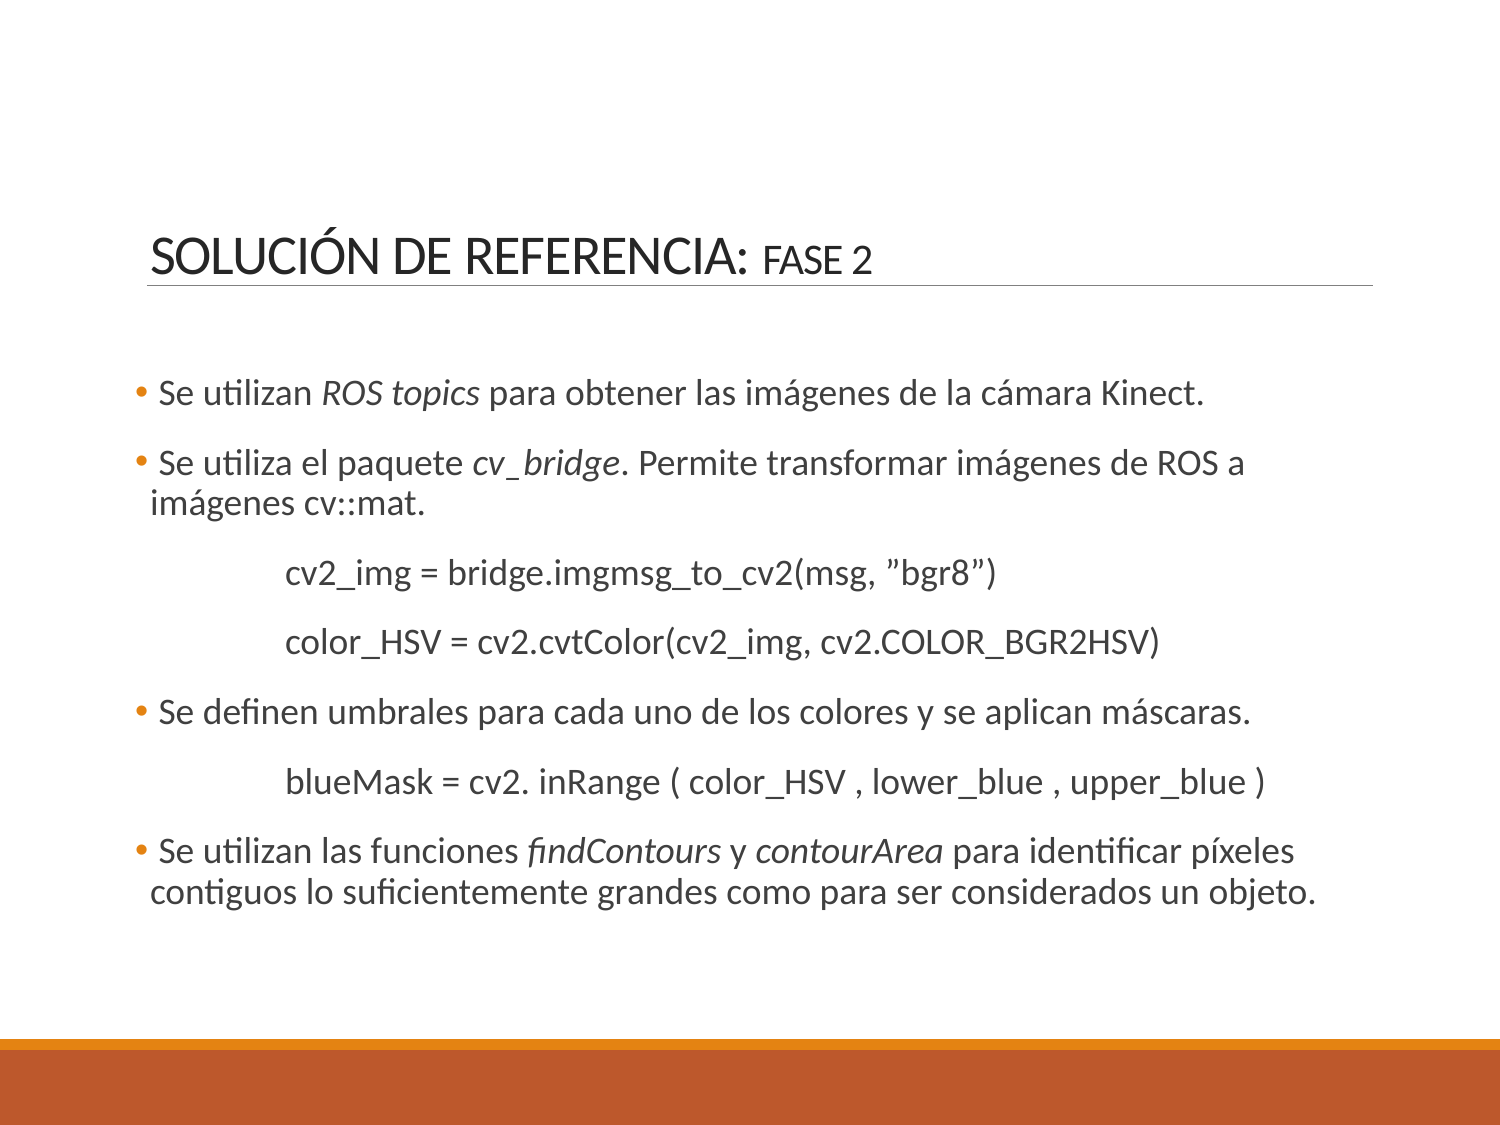

# SOLUCIÓN DE REFERENCIA: FASE 2
 Se utilizan ROS topics para obtener las imágenes de la cámara Kinect.
 Se utiliza el paquete cv_bridge. Permite transformar imágenes de ROS a imágenes cv::mat.
	cv2_img = bridge.imgmsg_to_cv2(msg, ”bgr8”)
	color_HSV = cv2.cvtColor(cv2_img, cv2.COLOR_BGR2HSV)
 Se definen umbrales para cada uno de los colores y se aplican máscaras.
	blueMask = cv2. inRange ( color_HSV , lower_blue , upper_blue )
 Se utilizan las funciones findContours y contourArea para identificar píxeles contiguos lo suficientemente grandes como para ser considerados un objeto.